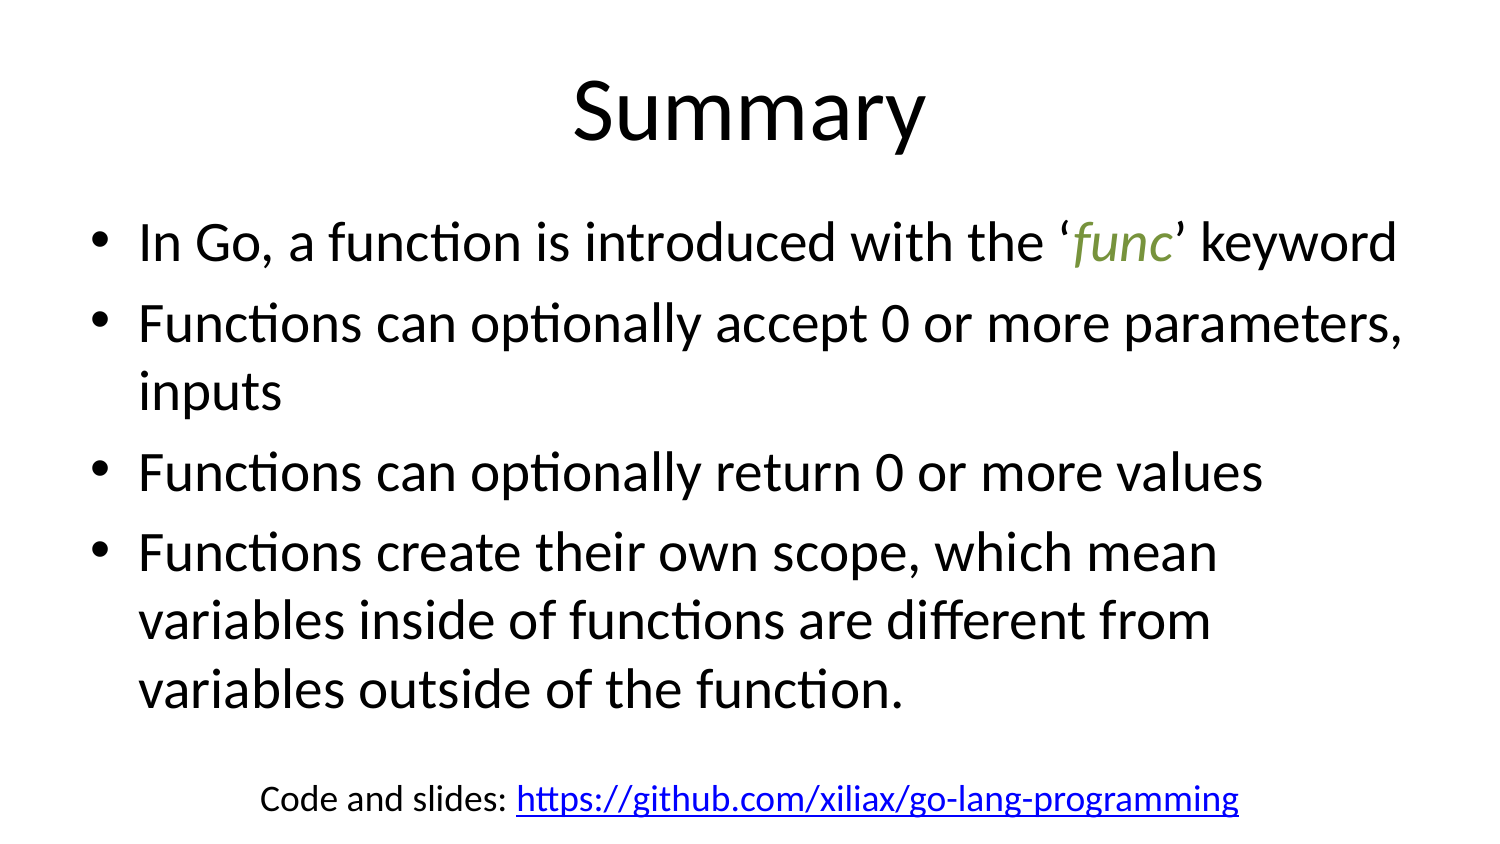

# Summary
In Go, a function is introduced with the ‘func’ keyword
Functions can optionally accept 0 or more parameters, inputs
Functions can optionally return 0 or more values
Functions create their own scope, which mean variables inside of functions are different from variables outside of the function.
Code and slides: https://github.com/xiliax/go-lang-programming